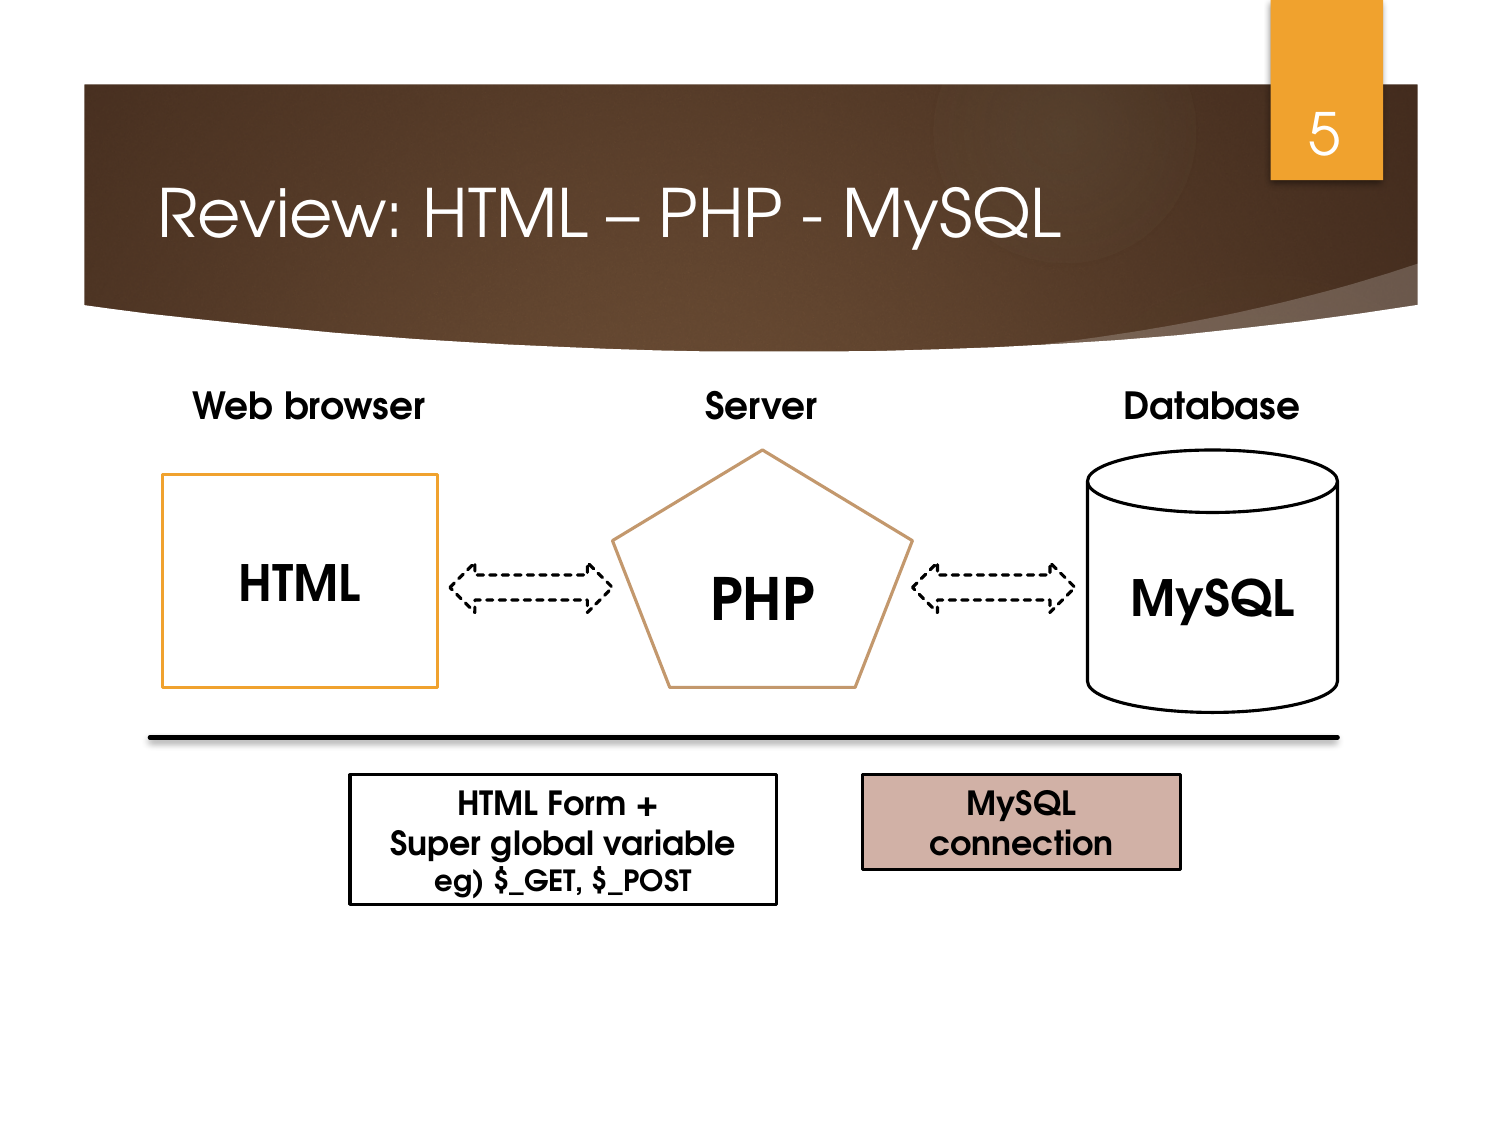

5
# Review: HTML – PHP - MySQL
Web browser
Server
PHP
HTML

HTML Form +
Super global variable
eg) $_GET, $_POST
Database

MySQL

MySQL connection